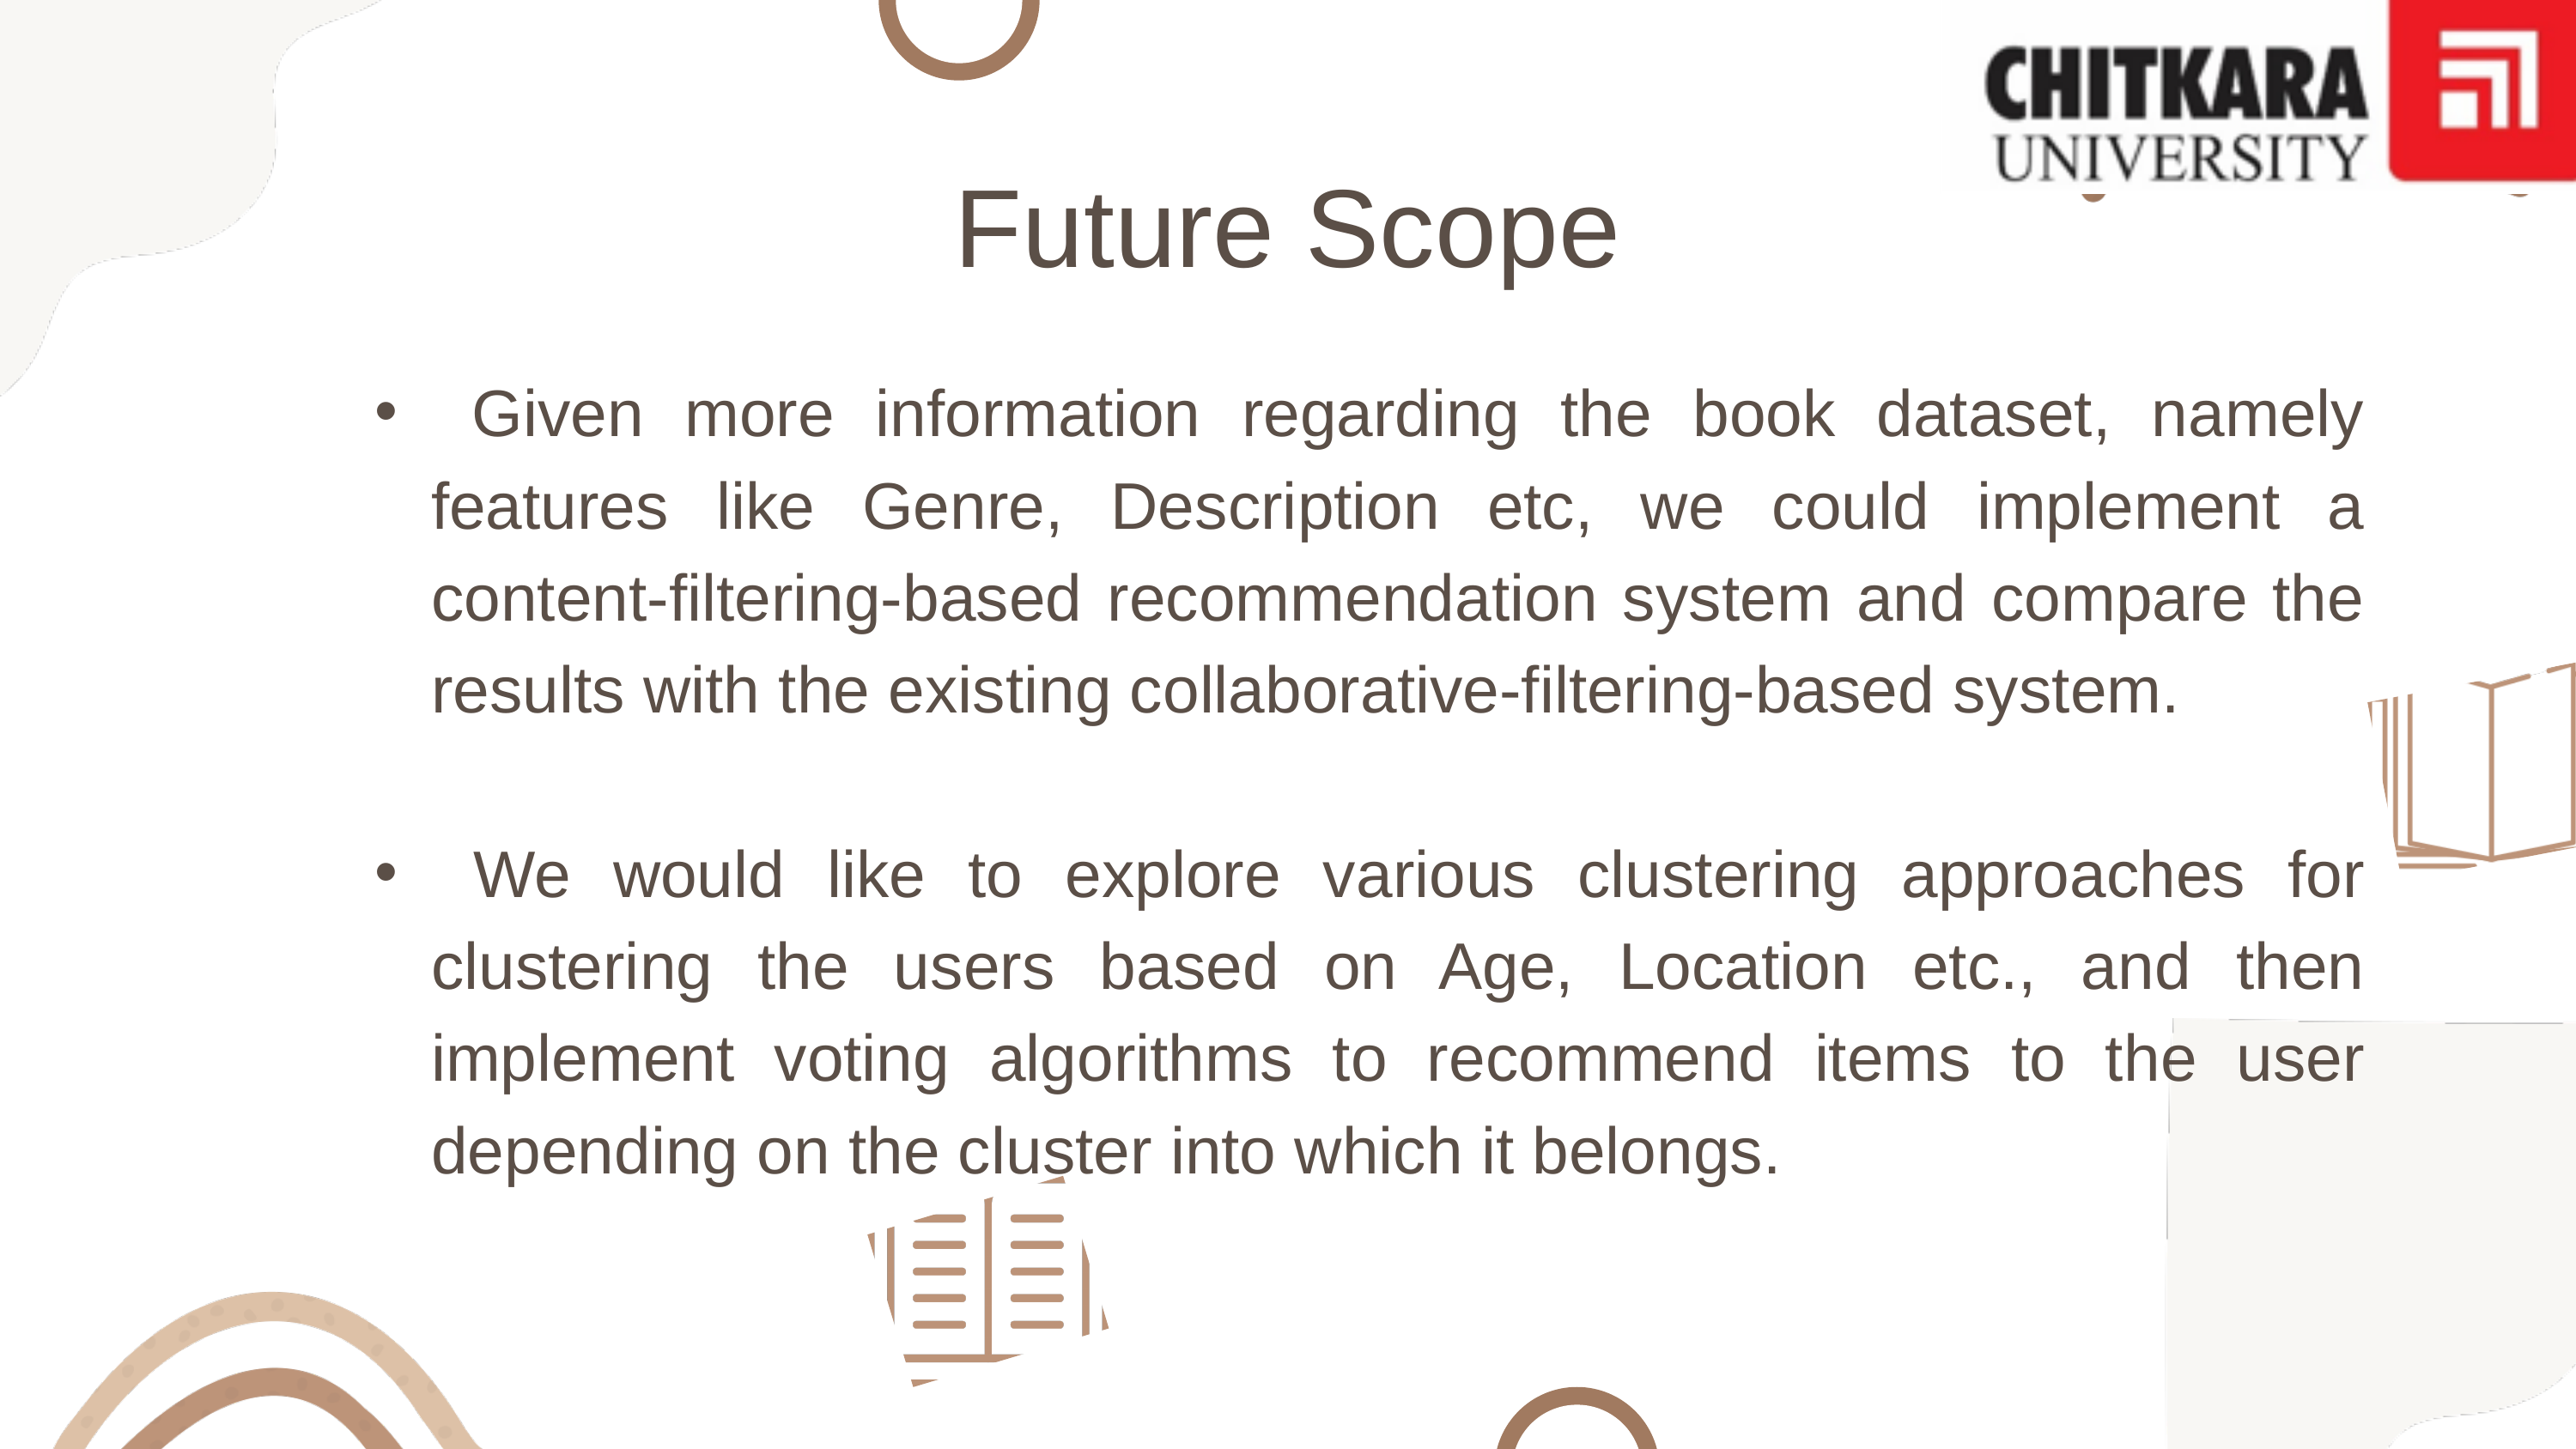

Future Scope
 Given more information regarding the book dataset, namely features like Genre, Description etc, we could implement a content-filtering-based recommendation system and compare the results with the existing collaborative-filtering-based system.

 We would like to explore various clustering approaches for clustering the users based on Age, Location etc., and then implement voting algorithms to recommend items to the user depending on the cluster into which it belongs.